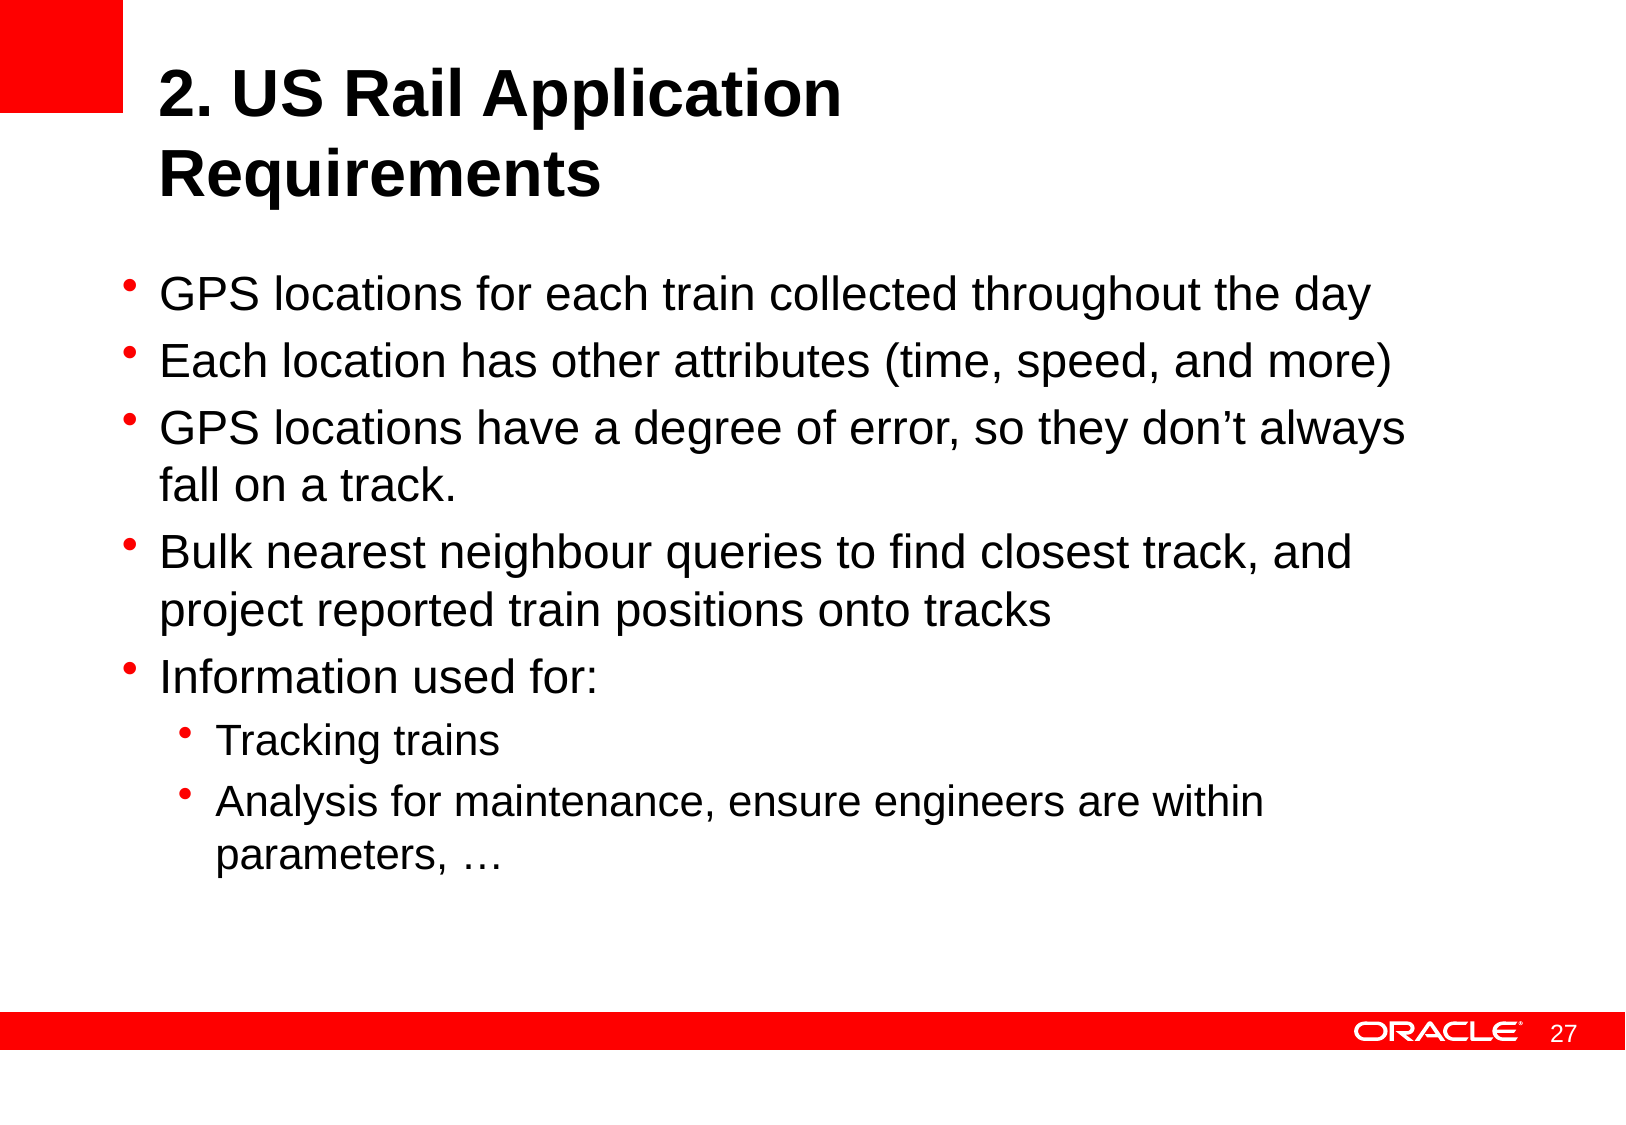

# 2. US Rail Application Requirements
GPS locations for each train collected throughout the day
Each location has other attributes (time, speed, and more)
GPS locations have a degree of error, so they don’t always fall on a track.
Bulk nearest neighbour queries to find closest track, and project reported train positions onto tracks
Information used for:
Tracking trains
Analysis for maintenance, ensure engineers are within parameters, …